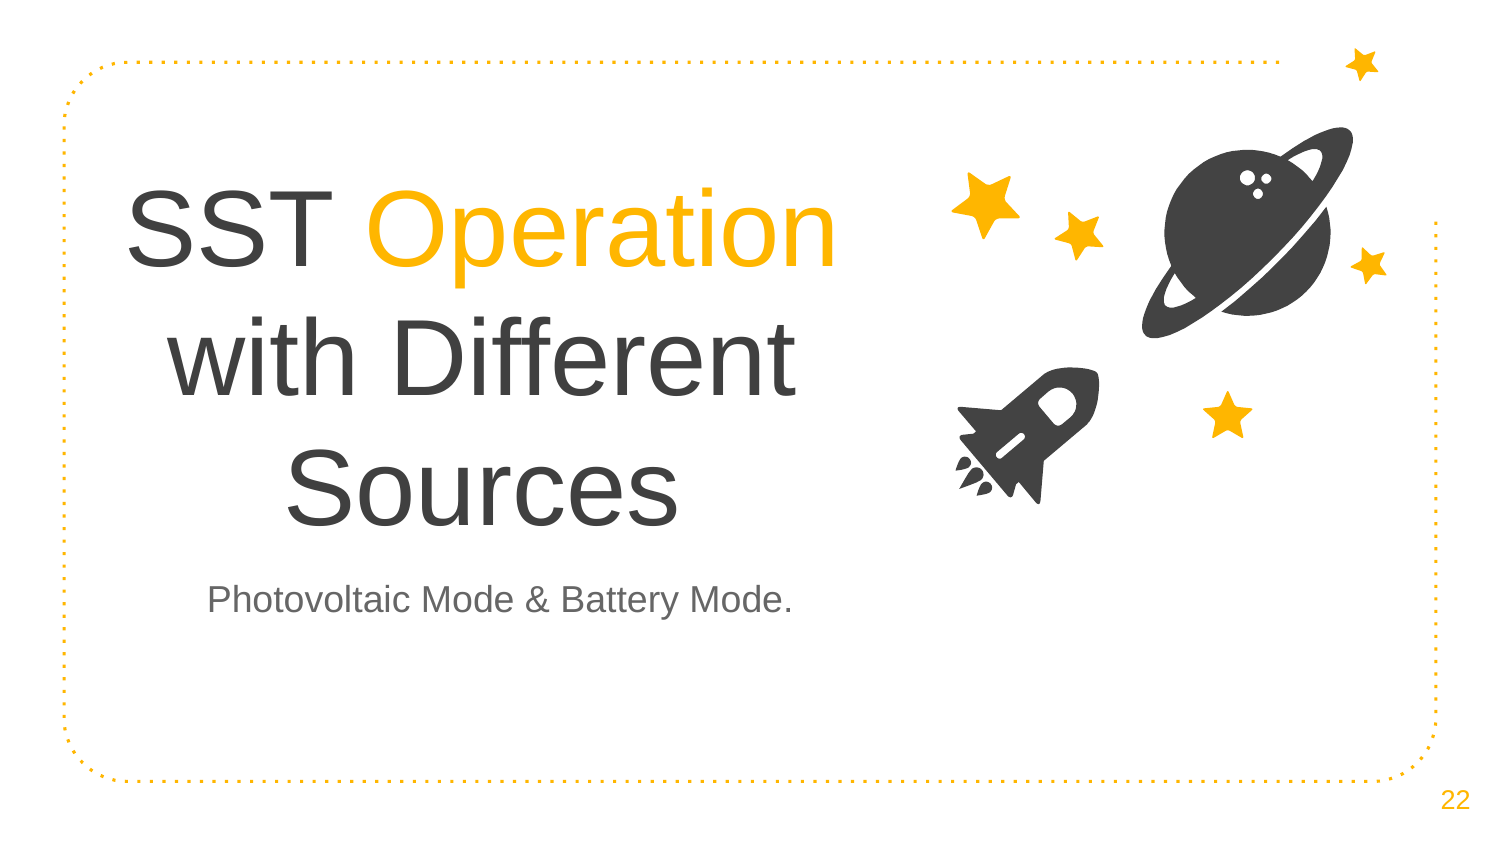

SST Operation with Different Sources

Photovoltaic Mode & Battery Mode.
22